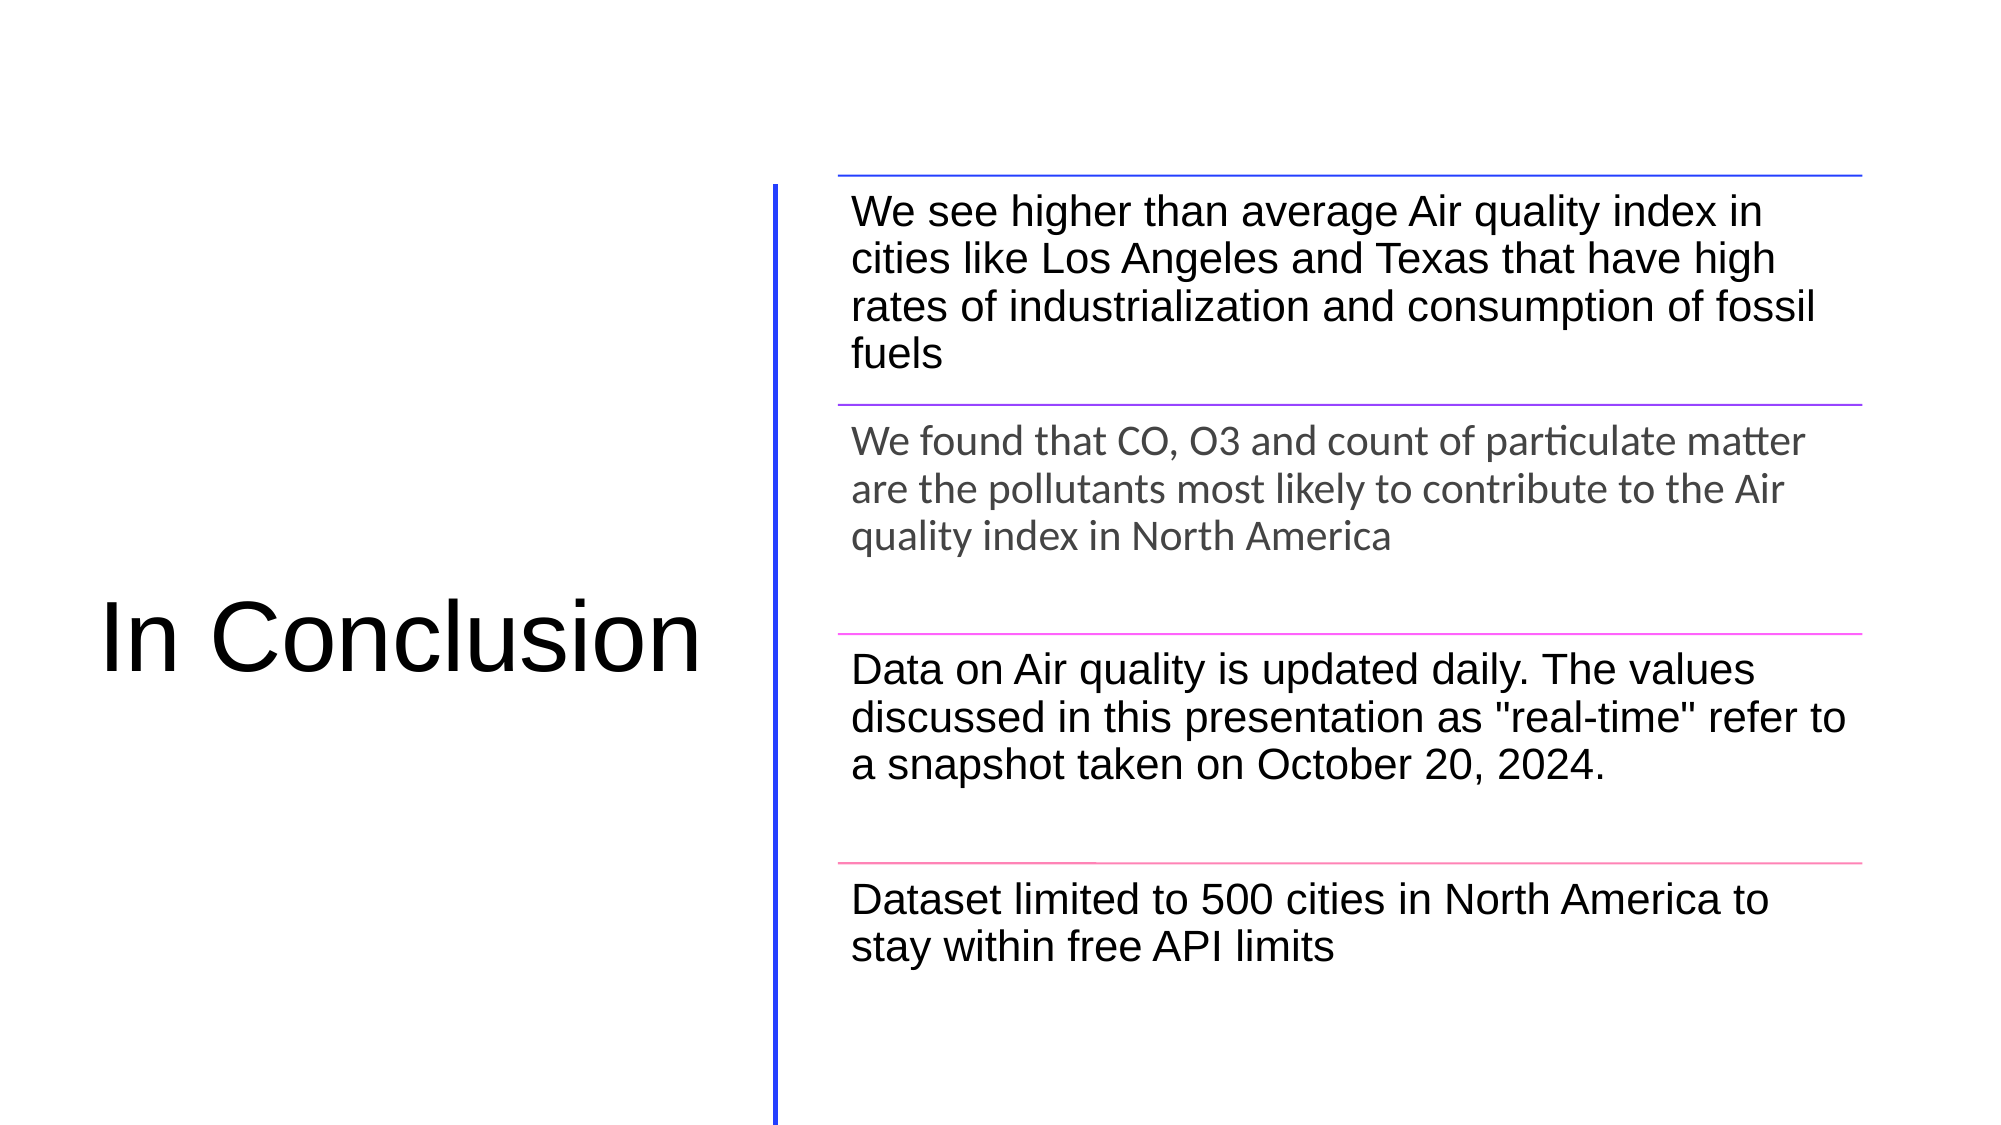

We see higher than average Air quality index in cities like Los Angeles and Texas that have high rates of industrialization and consumption of fossil fuels
We found that CO, O3 and count of particulate matter are the pollutants most likely to contribute to the Air quality index in North America
Data on Air quality is updated daily. The values discussed in this presentation as "real-time" refer to a snapshot taken on October 20, 2024.
Dataset limited to 500 cities in North America to stay within free API limits
# In Conclusion